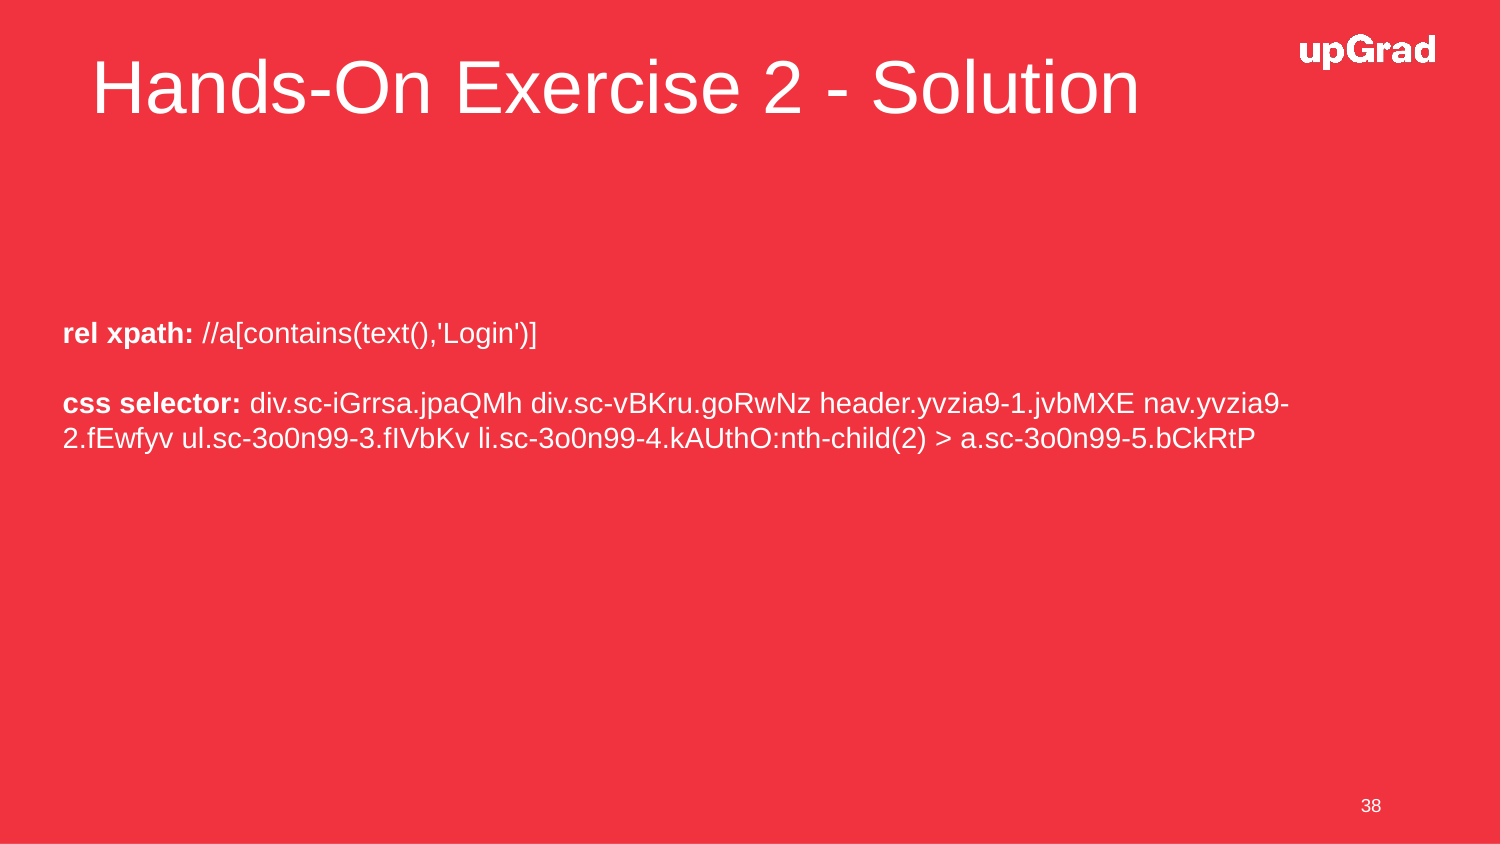

# Hands-On Exercise 2 - Solution
rel xpath: //a[contains(text(),'Login')]

css selector: div.sc-iGrrsa.jpaQMh div.sc-vBKru.goRwNz header.yvzia9-1.jvbMXE nav.yvzia9-2.fEwfyv ul.sc-3o0n99-3.fIVbKv li.sc-3o0n99-4.kAUthO:nth-child(2) > a.sc-3o0n99-5.bCkRtP

38